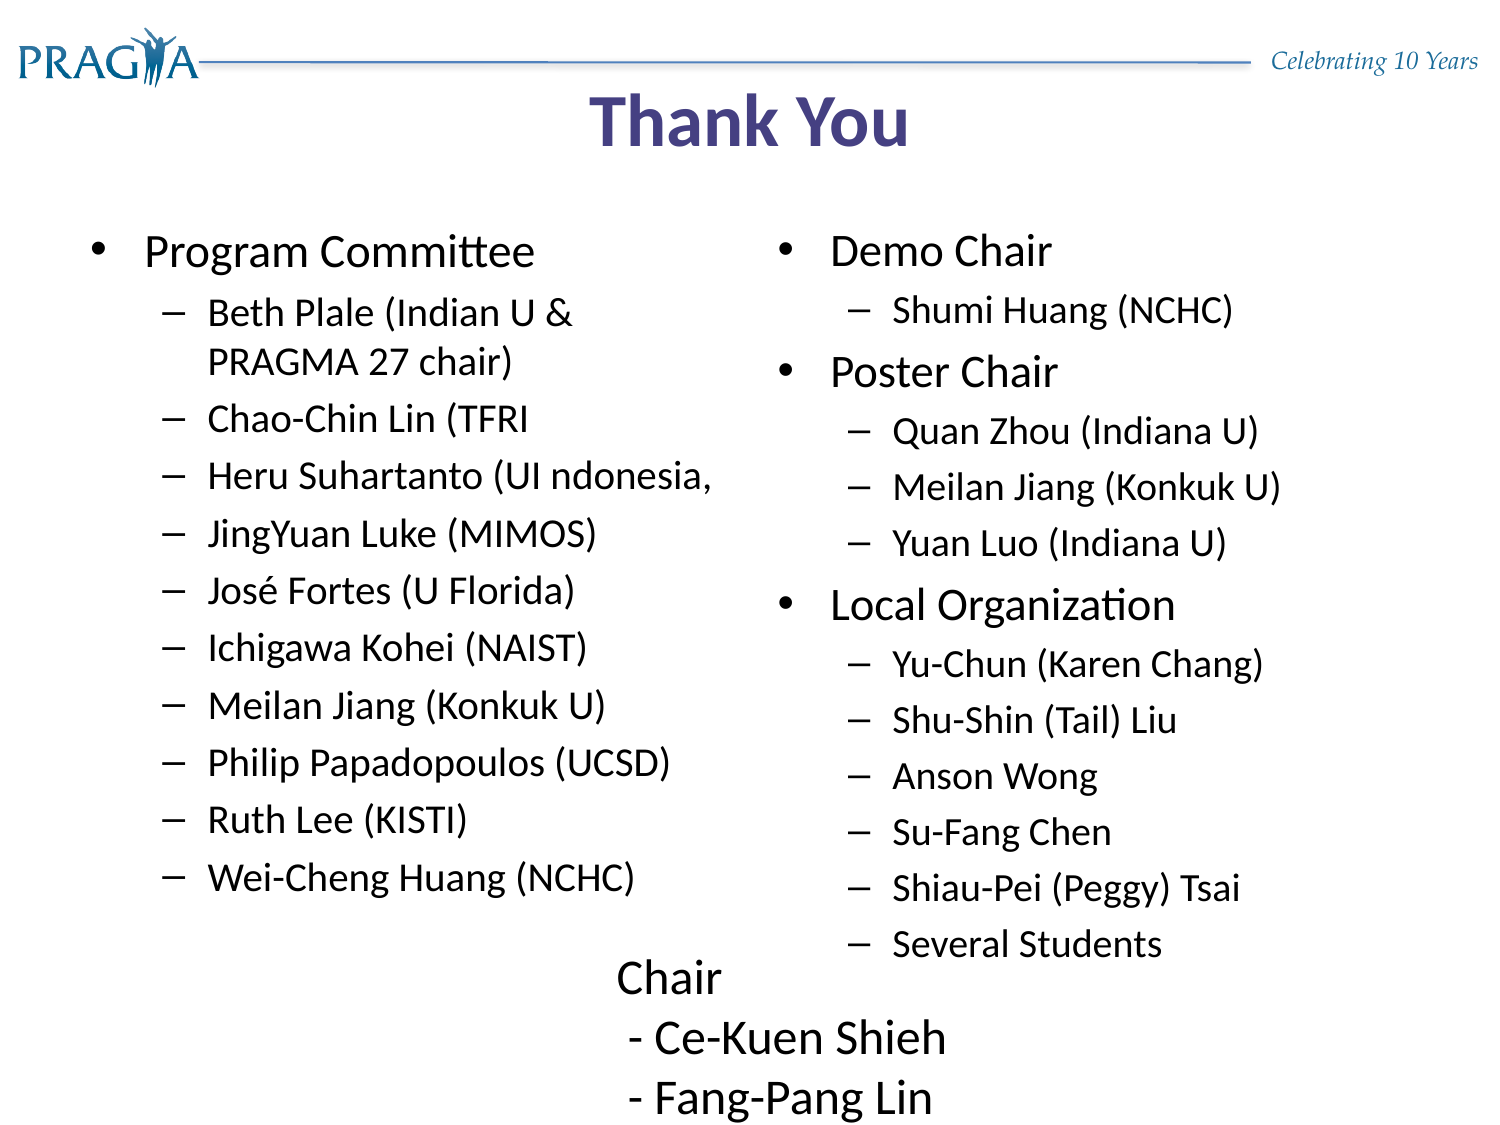

# Thank You
Program Committee
Beth Plale (Indian U & PRAGMA 27 chair)
Chao-Chin Lin (TFRI
Heru Suhartanto (UI ndonesia,
JingYuan Luke (MIMOS)
José Fortes (U Florida)
Ichigawa Kohei (NAIST)
Meilan Jiang (Konkuk U)
Philip Papadopoulos (UCSD)
Ruth Lee (KISTI)
Wei-Cheng Huang (NCHC)

Demo Chair
Shumi Huang (NCHC)
Poster Chair
Quan Zhou (Indiana U)
Meilan Jiang (Konkuk U)
Yuan Luo (Indiana U)
Local Organization
Yu-Chun (Karen Chang)
Shu-Shin (Tail) Liu
Anson Wong
Su-Fang Chen
Shiau-Pei (Peggy) Tsai
Several Students

Chair
 - Ce-Kuen Shieh
 - Fang-Pang Lin